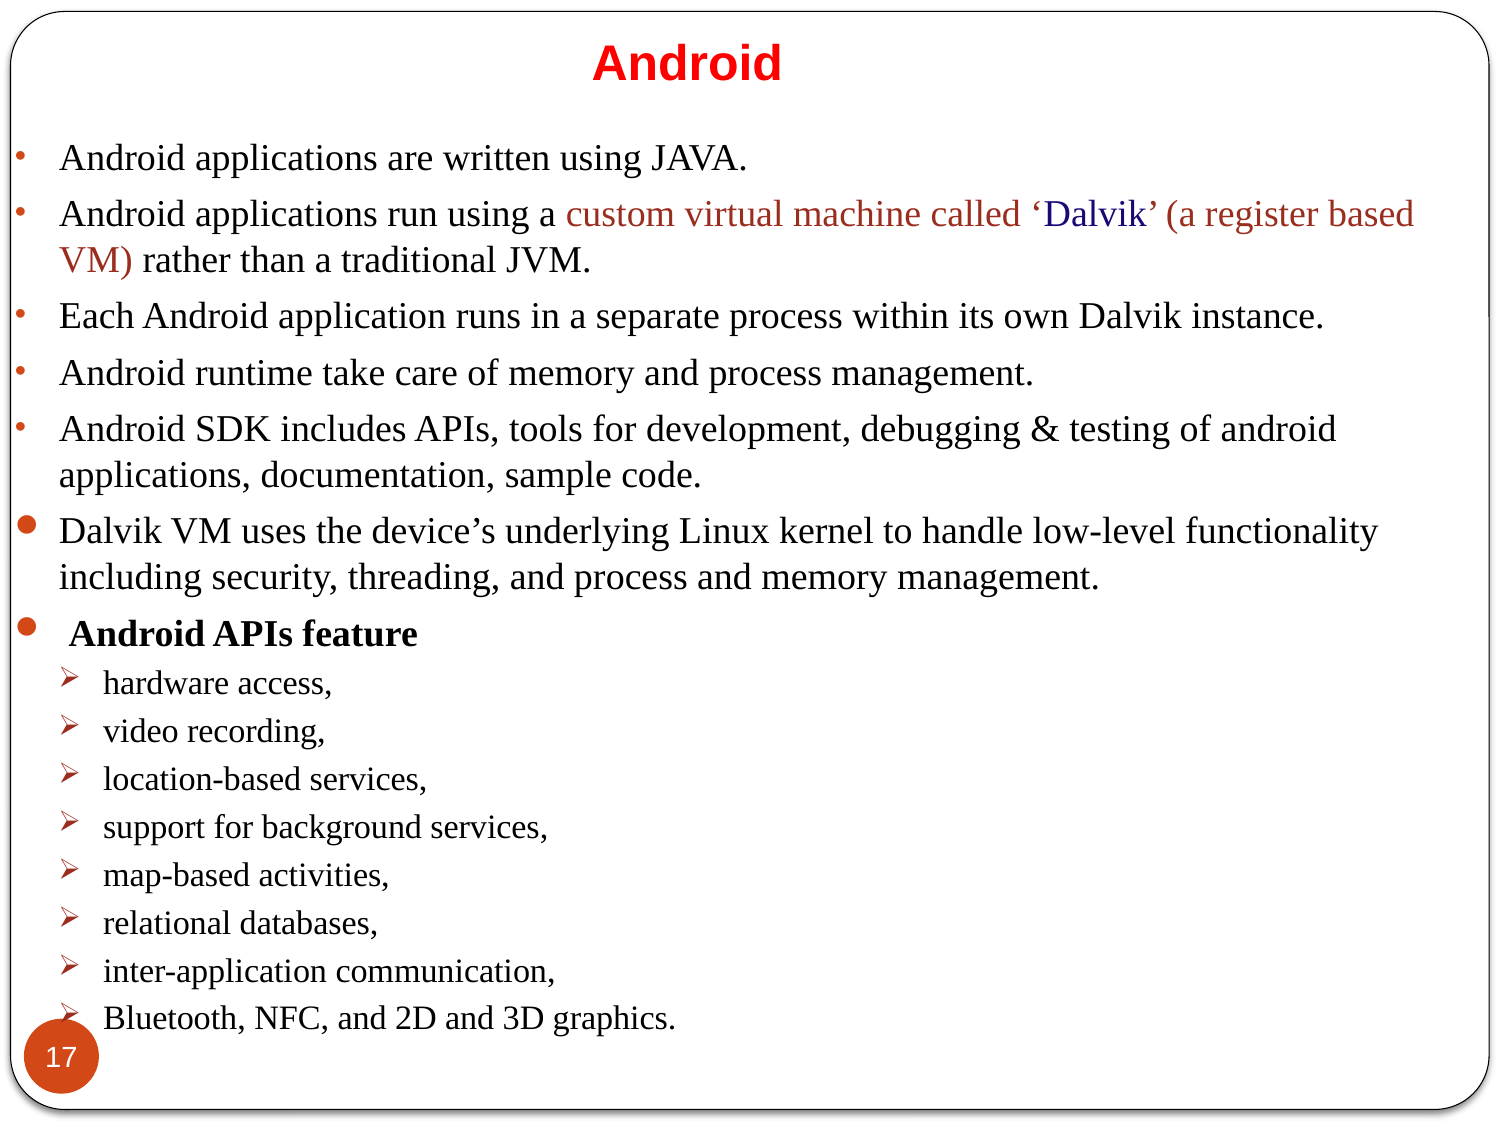

# Android
Android applications are written using JAVA.
Android applications run using a custom virtual machine called ‘Dalvik’ (a register based VM) rather than a traditional JVM.
Each Android application runs in a separate process within its own Dalvik instance.
Android runtime take care of memory and process management.
Android SDK includes APIs, tools for development, debugging & testing of android applications, documentation, sample code.
Dalvik VM uses the device’s underlying Linux kernel to handle low-level functionality including security, threading, and process and memory management.
 Android APIs feature
hardware access,
video recording,
location-based services,
support for background services,
map-based activities,
relational databases,
inter-application communication,
Bluetooth, NFC, and 2D and 3D graphics.

17